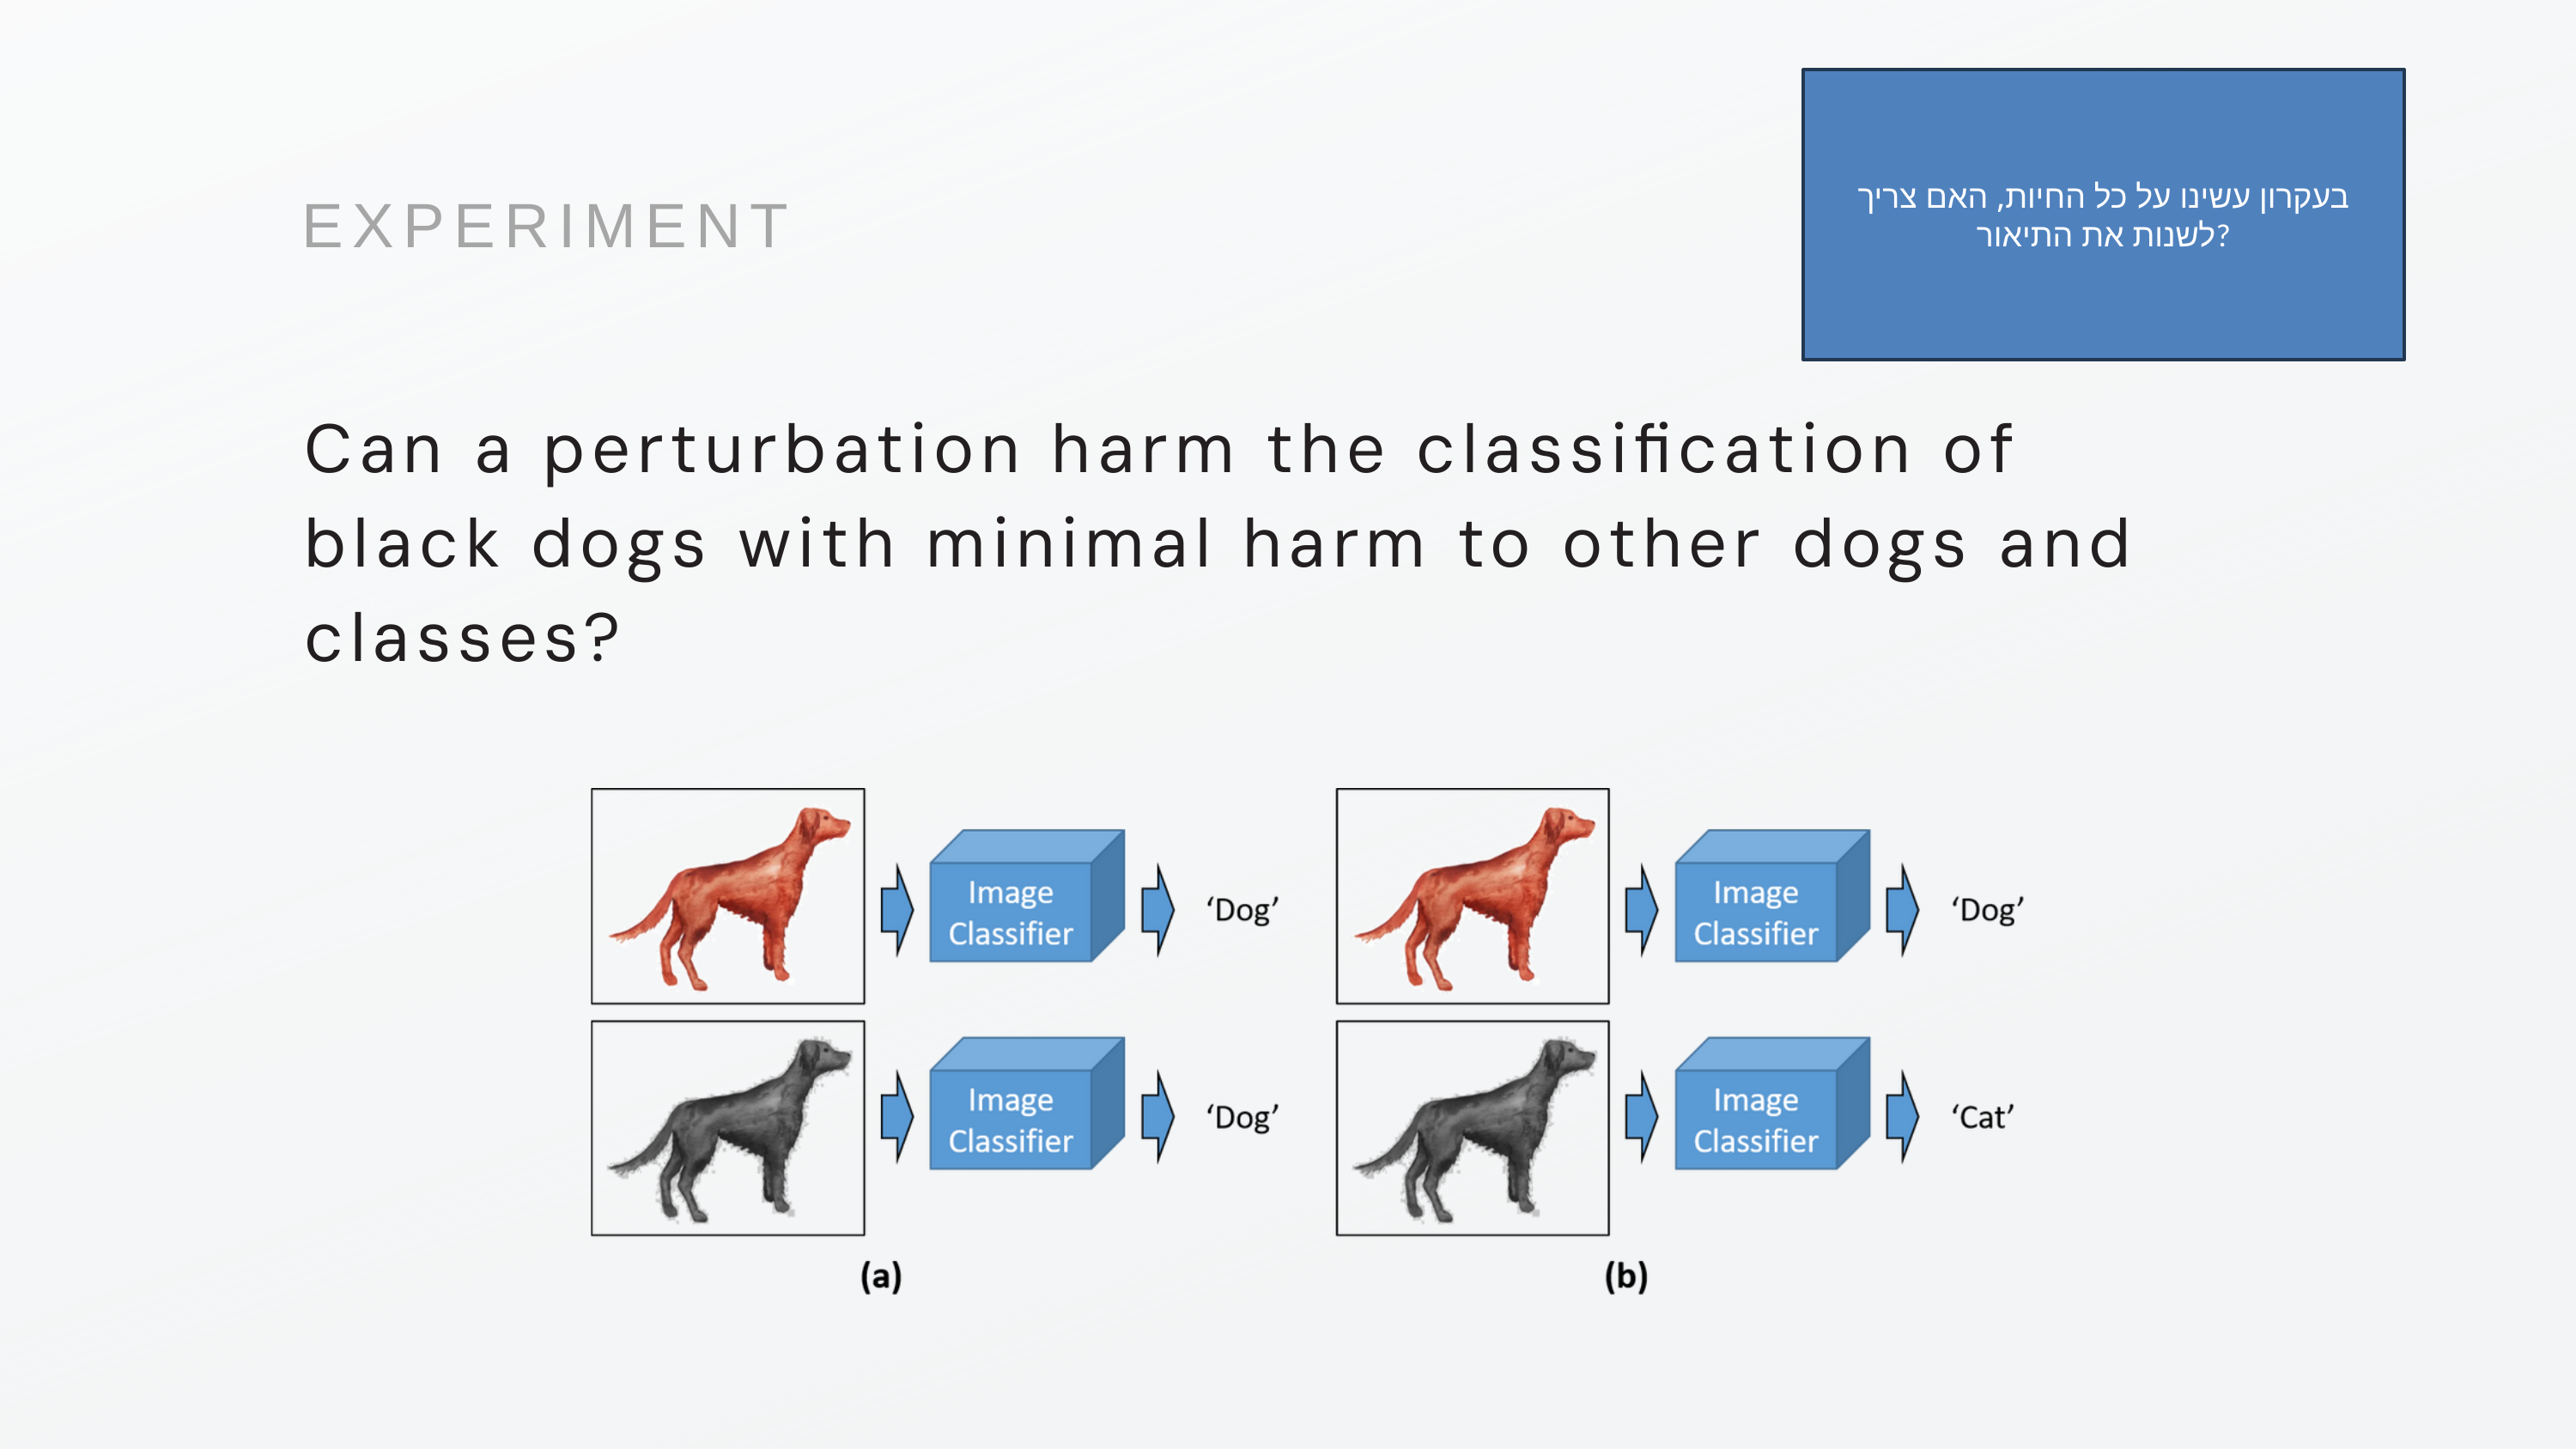

בעקרון עשינו על כל החיות, האם צריך לשנות את התיאור?
EXPERIMENT
Can a perturbation harm the classification of black dogs with minimal harm to other dogs and classes?